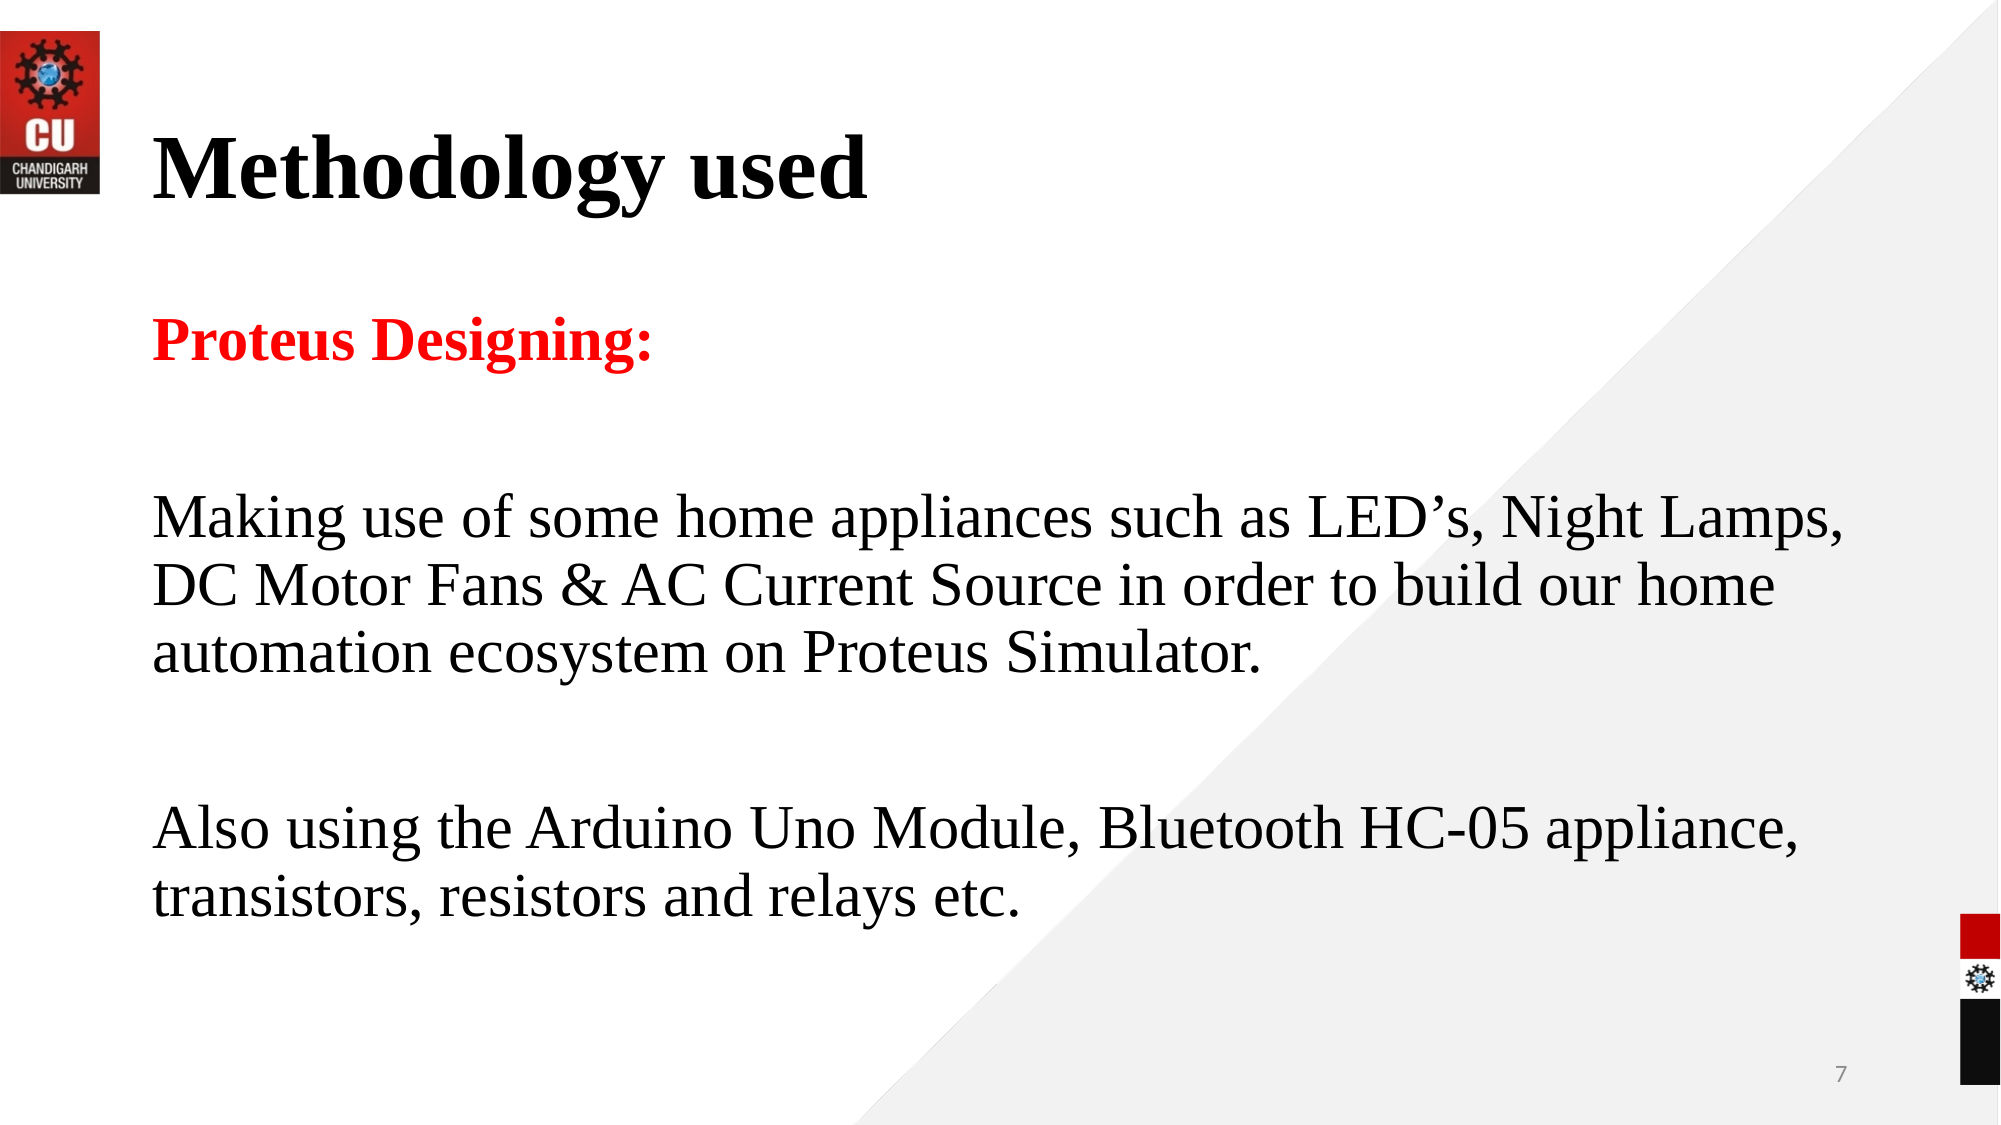

# Methodology used
Proteus Designing:

Making use of some home appliances such as LED’s, Night Lamps, DC Motor Fans & AC Current Source in order to build our home automation ecosystem on Proteus Simulator.

Also using the Arduino Uno Module, Bluetooth HC-05 appliance, transistors, resistors and relays etc.

7